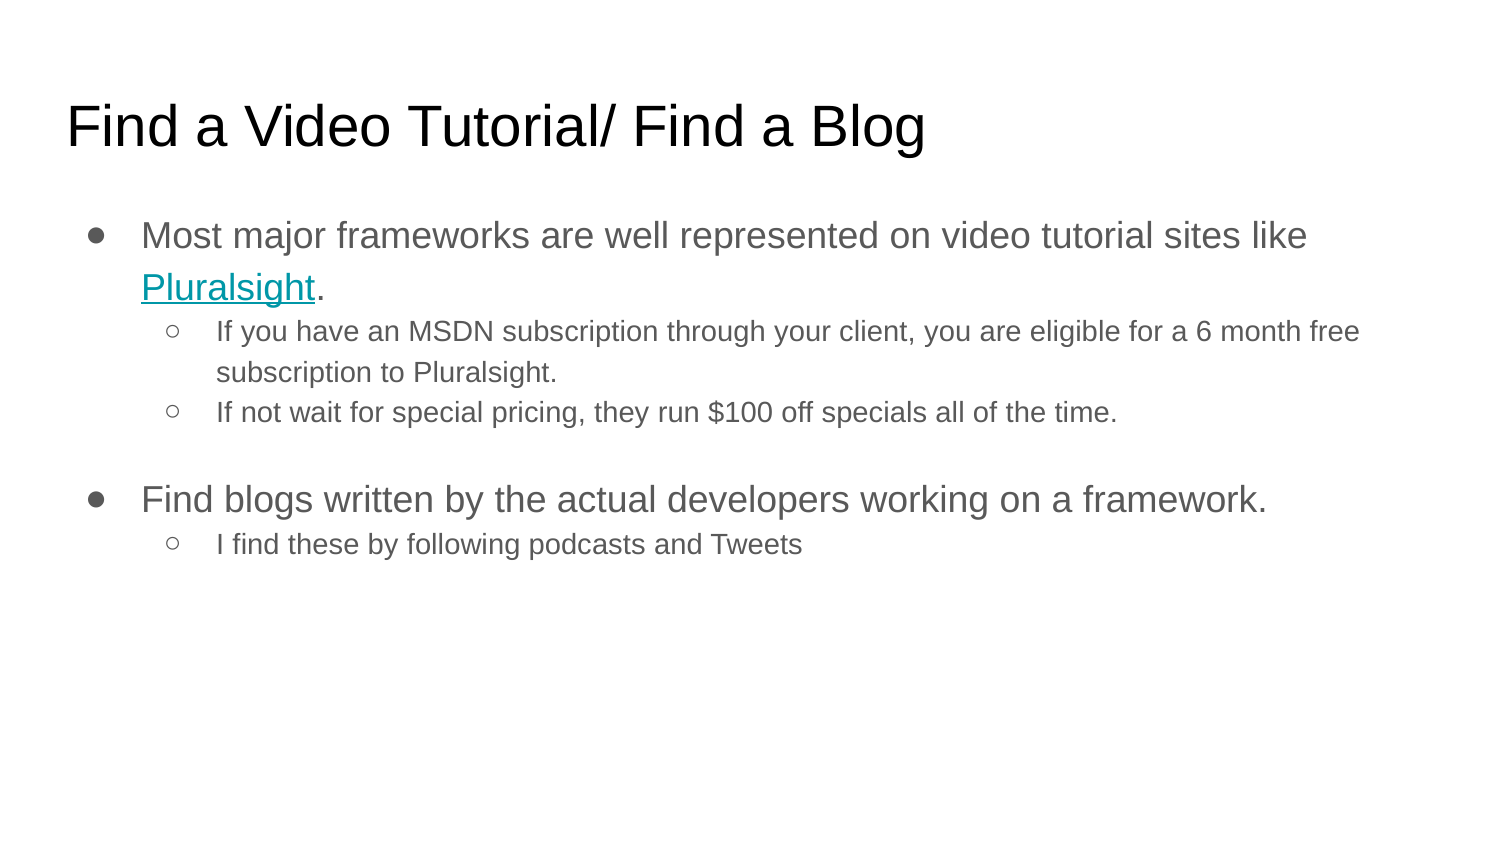

# Find a Video Tutorial/ Find a Blog
Most major frameworks are well represented on video tutorial sites like Pluralsight.
If you have an MSDN subscription through your client, you are eligible for a 6 month free subscription to Pluralsight.
If not wait for special pricing, they run $100 off specials all of the time.
Find blogs written by the actual developers working on a framework.
I find these by following podcasts and Tweets